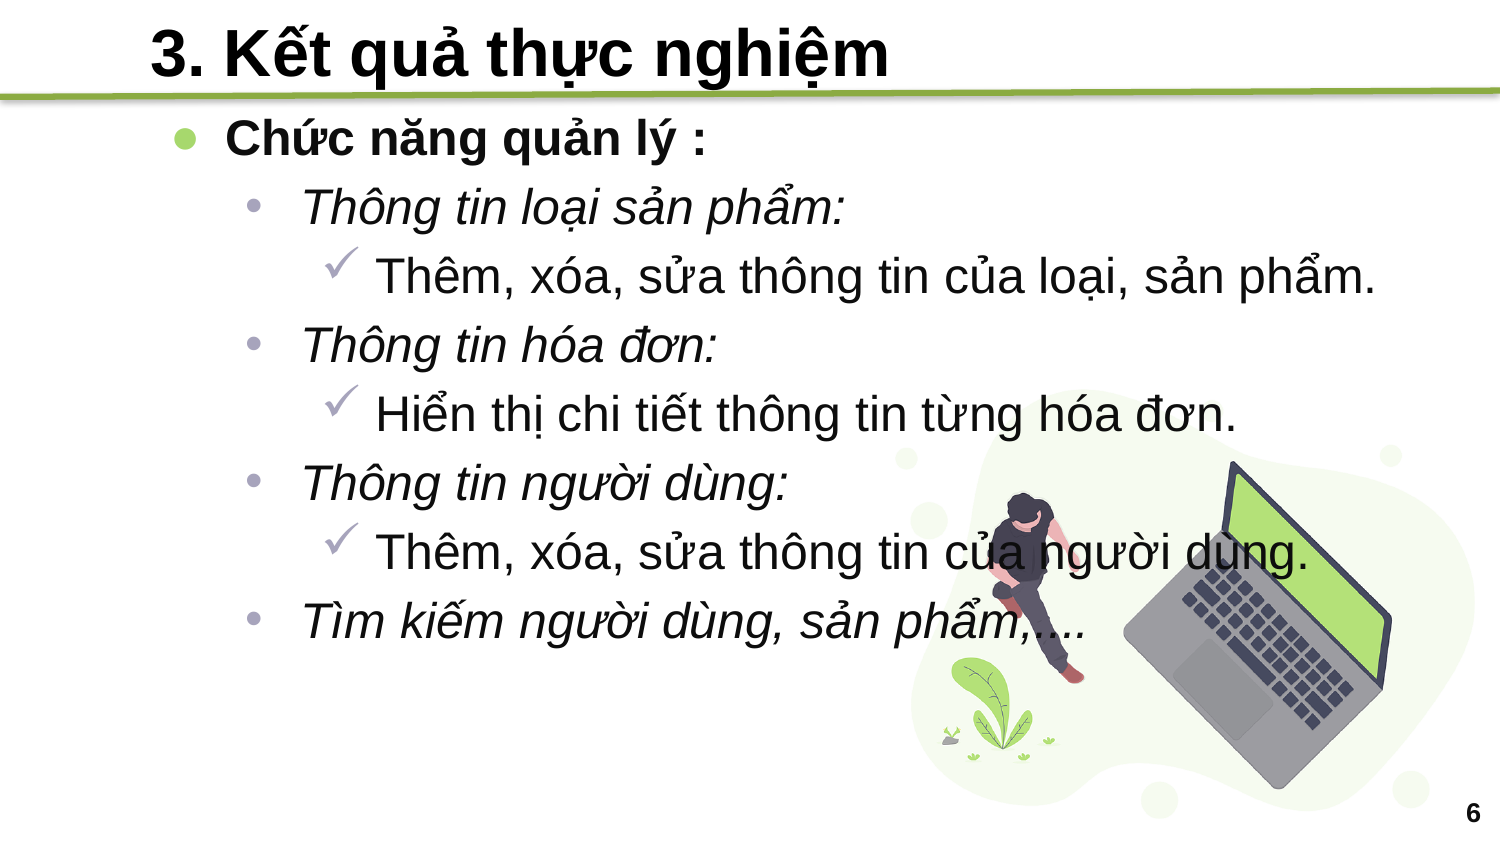

3. Kết quả thực nghiệm
Chức năng quản lý :
Thông tin loại sản phẩm:
Thêm, xóa, sửa thông tin của loại, sản phẩm.
Thông tin hóa đơn:
Hiển thị chi tiết thông tin từng hóa đơn.
Thông tin người dùng:
Thêm, xóa, sửa thông tin của người dùng.
Tìm kiếm người dùng, sản phẩm,....
6